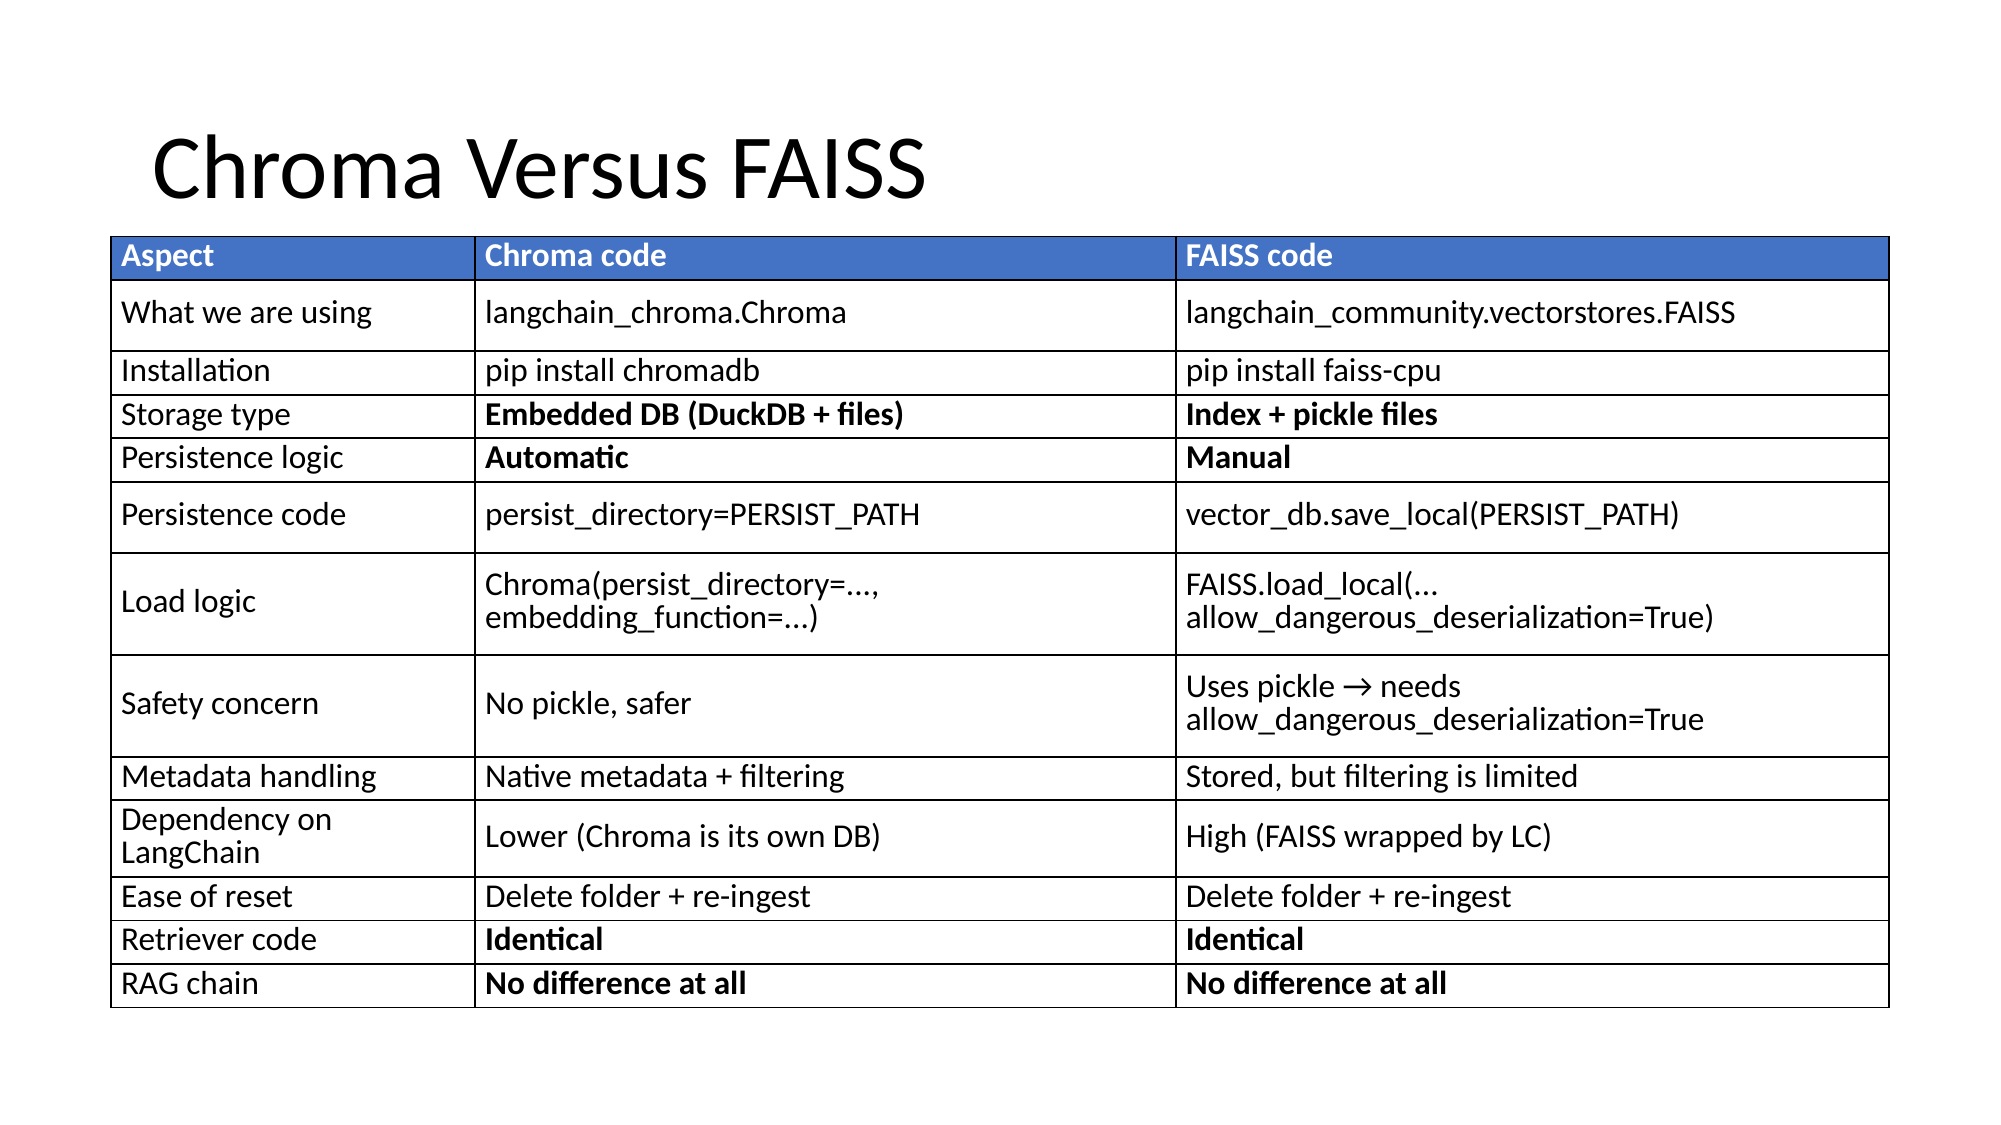

# Chroma Versus FAISS
| Aspect | Chroma code | FAISS code |
| --- | --- | --- |
| What we are using | langchain\_chroma.Chroma | langchain\_community.vectorstores.FAISS |
| Installation | pip install chromadb | pip install faiss-cpu |
| Storage type | Embedded DB (DuckDB + files) | Index + pickle files |
| Persistence logic | Automatic | Manual |
| Persistence code | persist\_directory=PERSIST\_PATH | vector\_db.save\_local(PERSIST\_PATH) |
| Load logic | Chroma(persist\_directory=..., embedding\_function=...) | FAISS.load\_local(... allow\_dangerous\_deserialization=True) |
| Safety concern | No pickle, safer | Uses pickle → needs allow\_dangerous\_deserialization=True |
| Metadata handling | Native metadata + filtering | Stored, but filtering is limited |
| Dependency on LangChain | Lower (Chroma is its own DB) | High (FAISS wrapped by LC) |
| Ease of reset | Delete folder + re-ingest | Delete folder + re-ingest |
| Retriever code | Identical | Identical |
| RAG chain | No difference at all | No difference at all |